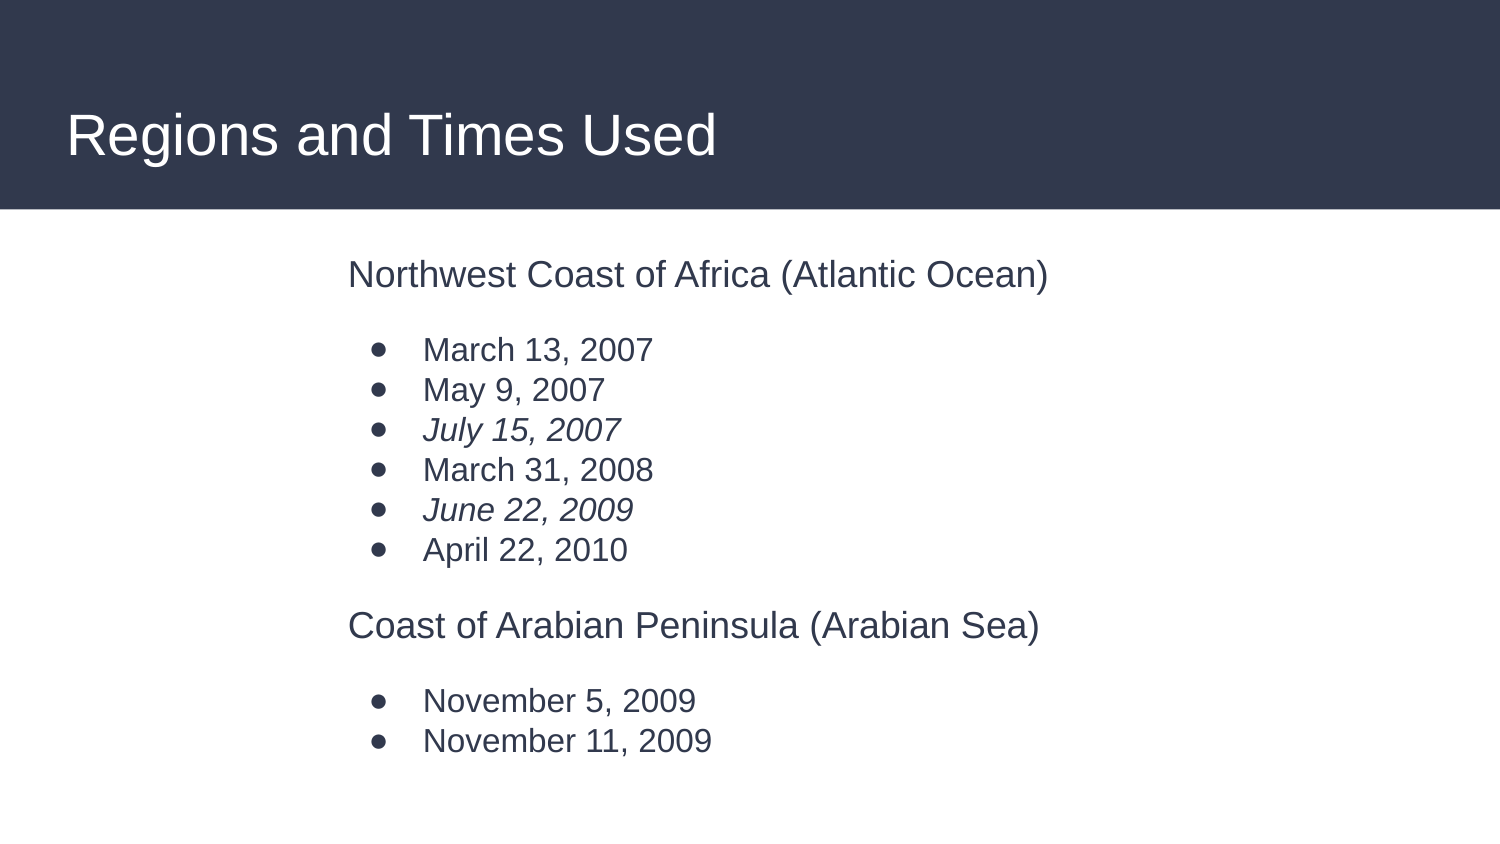

# Regions and Times Used
Northwest Coast of Africa (Atlantic Ocean)
March 13, 2007
May 9, 2007
July 15, 2007
March 31, 2008
June 22, 2009
April 22, 2010
Coast of Arabian Peninsula (Arabian Sea)
November 5, 2009
November 11, 2009